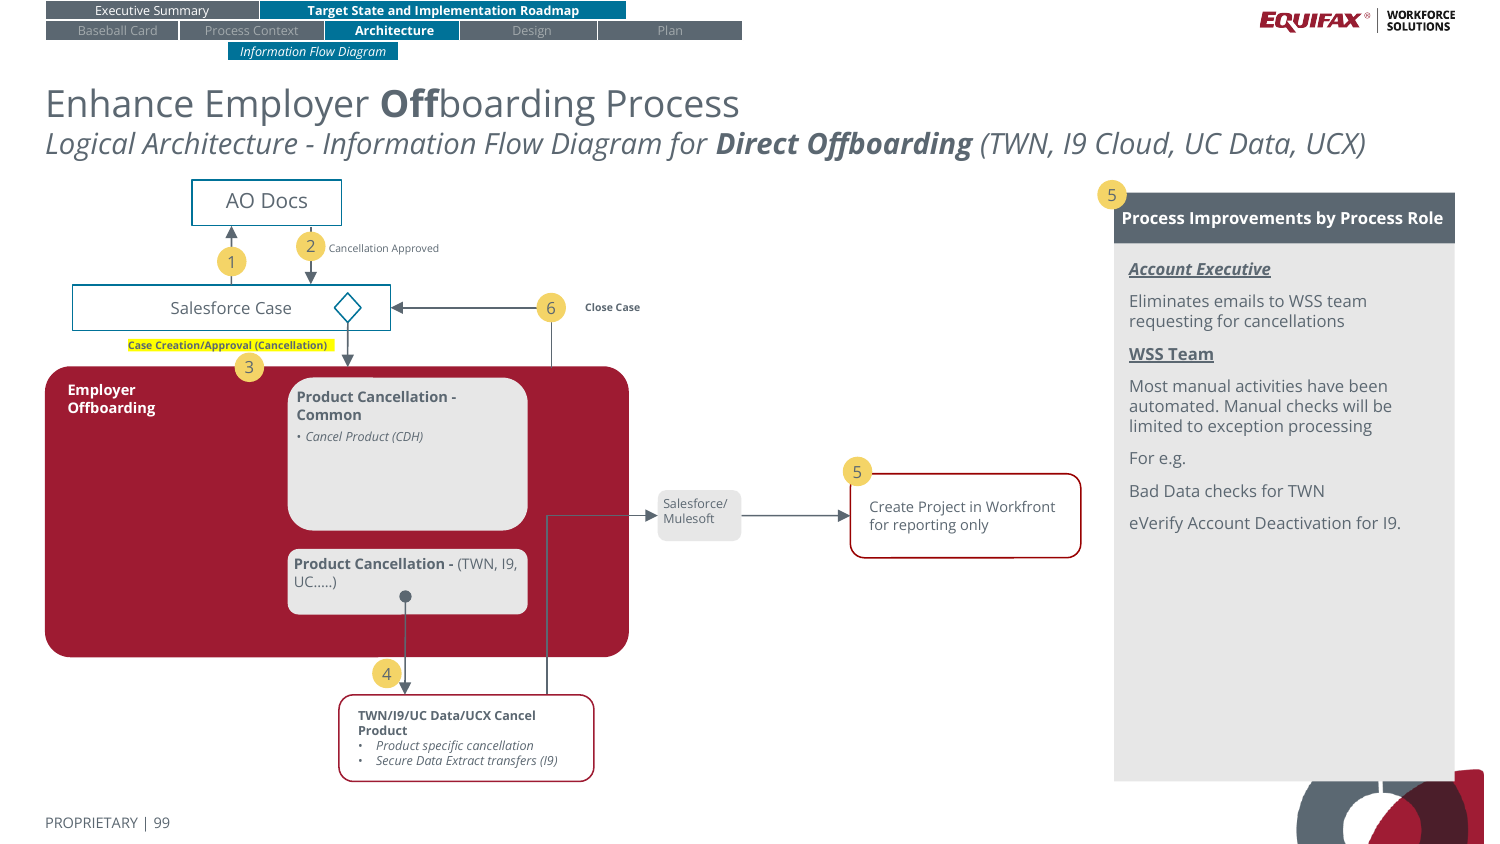

Executive Summary
Target State and Implementation Roadmap
Baseball Card
Process Context
Architecture
Design
Plan
Information Flow Diagram
# Enhance Employer Offboarding Process
Logical Architecture - Information Flow Diagram for Direct Offboarding (TWN, I9 Cloud, UC Data, UCX)
5
AO Docs
Process Improvements by Process Role
2
Cancellation Approved
Account Executive
Eliminates emails to WSS team requesting for cancellations
WSS Team
Most manual activities have been automated. Manual checks will be limited to exception processing
For e.g.
Bad Data checks for TWN
eVerify Account Deactivation for I9.

1
Salesforce Case
6

Close Case
Case Creation/Approval (Cancellation)
3
Employer
Offboarding

Product Cancellation - Common
Cancel Product (CDH)
5
Create Project in Workfront for reporting only
Salesforce/
Mulesoft
Product Cancellation - (TWN, I9, UC…..)

4
TWN/I9/UC Data/UCX Cancel Product
Product specific cancellation
Secure Data Extract transfers (I9)